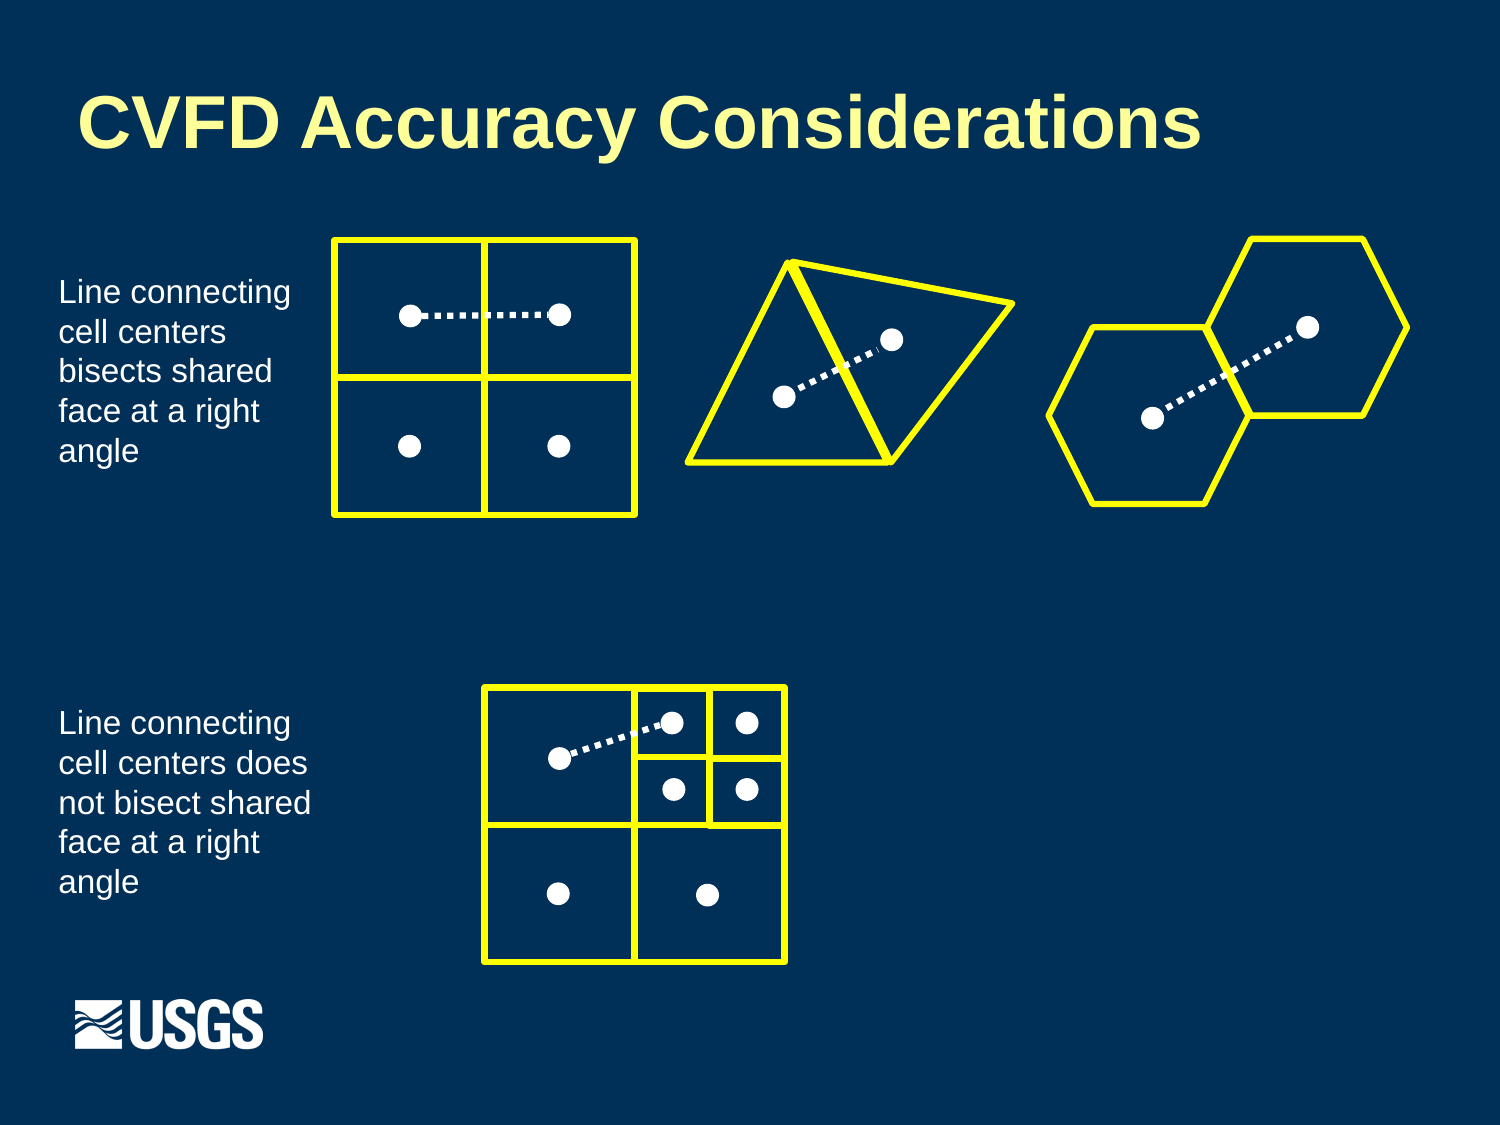

# CVFD Accuracy Considerations

Line connecting cell centers bisects shared face at a right angle

Line connecting cell centers does not bisect shared face at a right angle